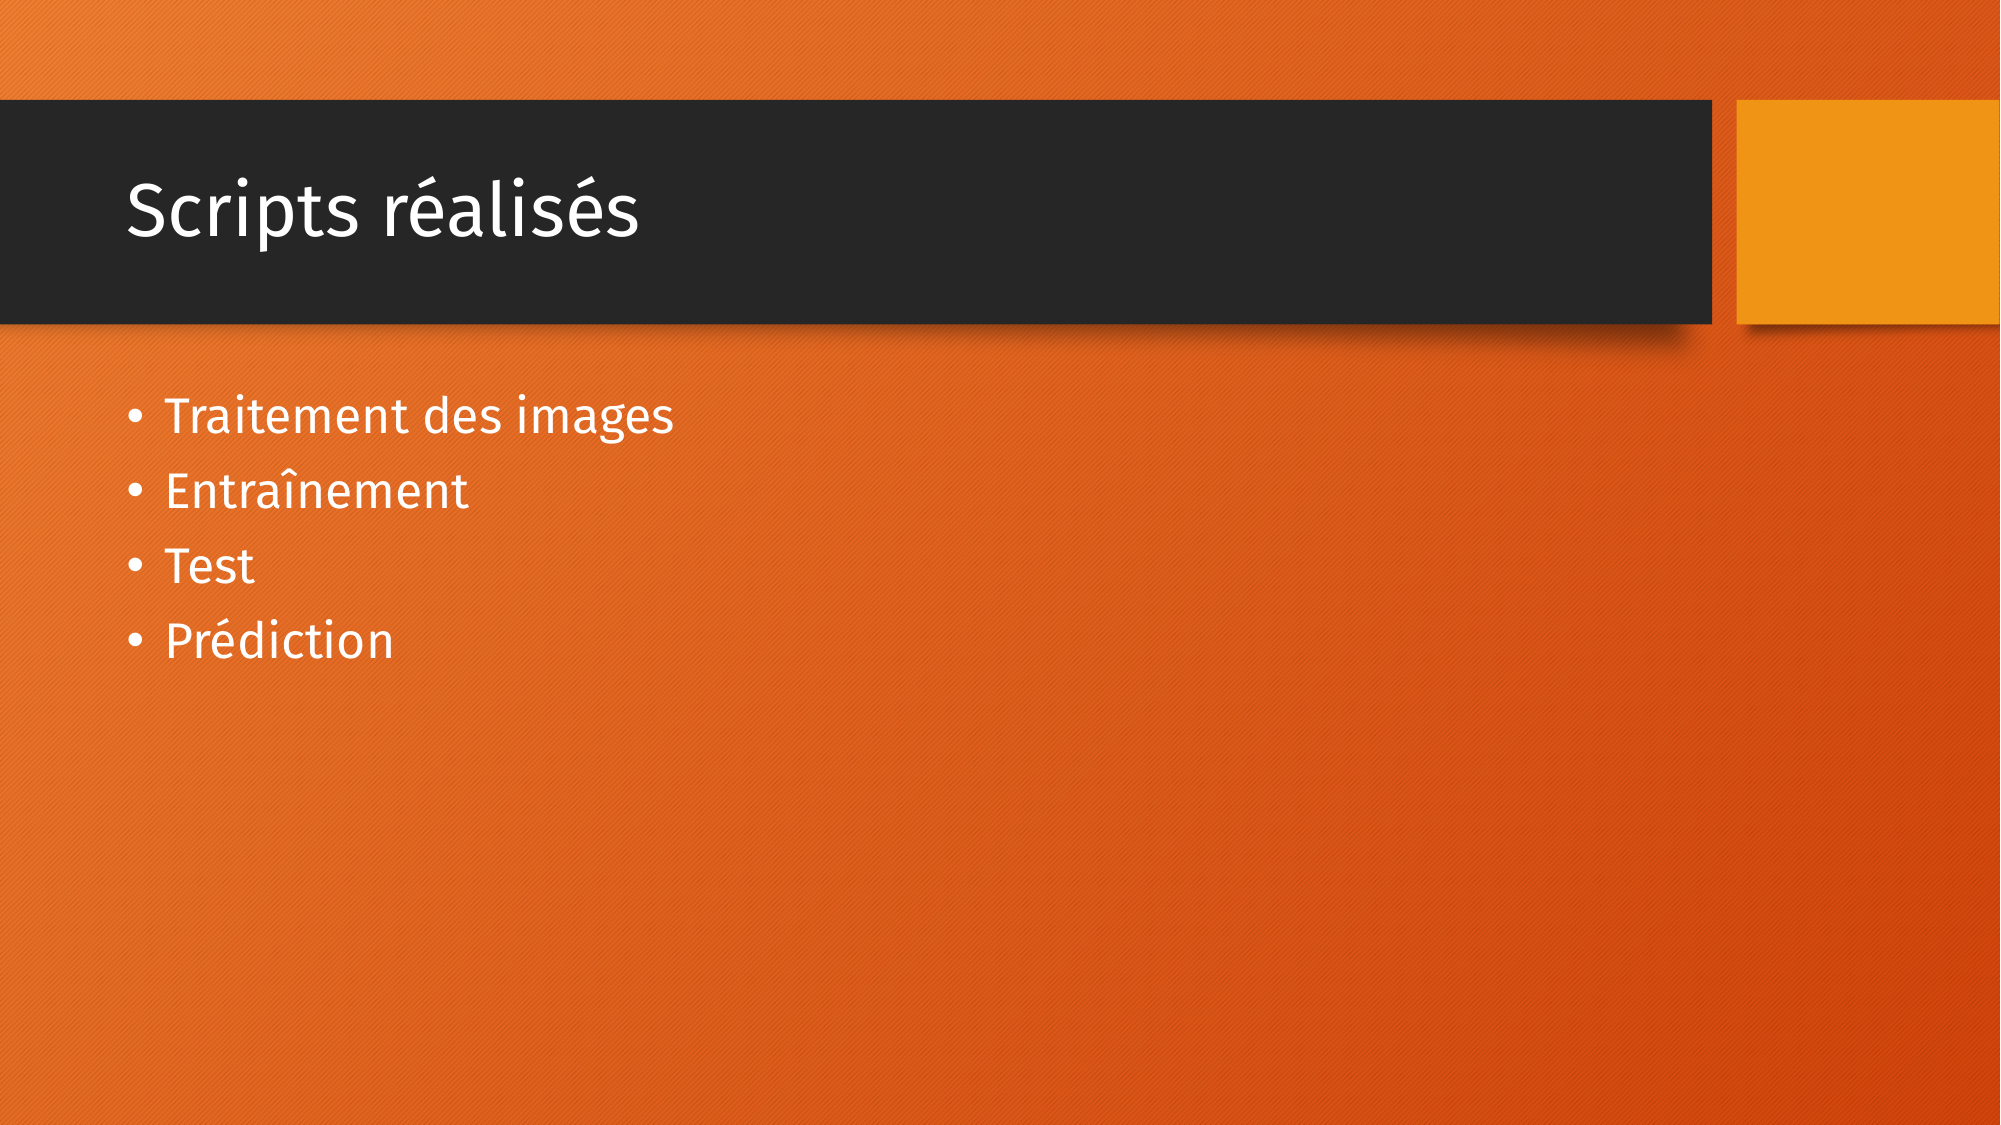

# Scripts réalisés
Traitement des images
Entraînement
Test
Prédiction